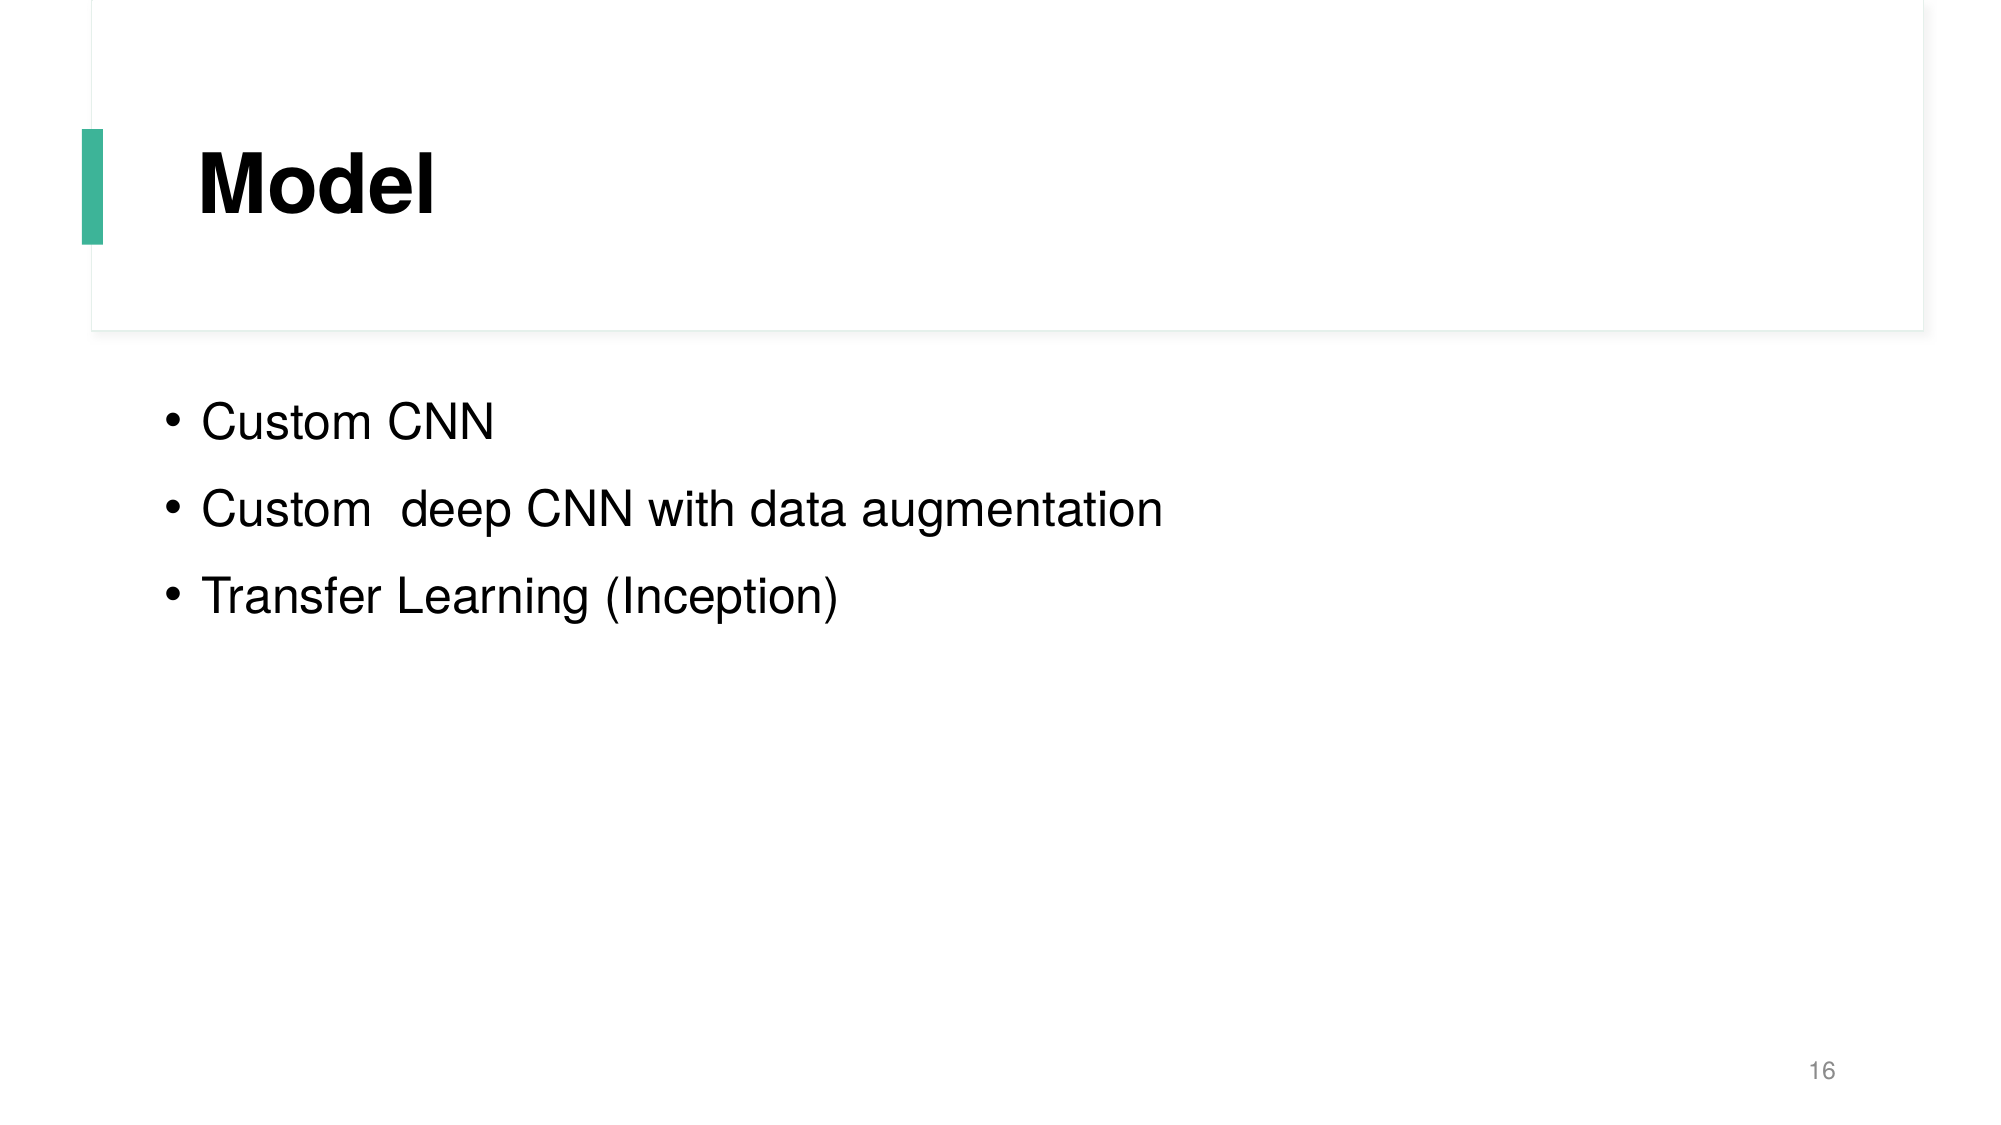

# Model
Custom CNN
Custom  deep CNN with data augmentation
Transfer Learning (Inception)
16